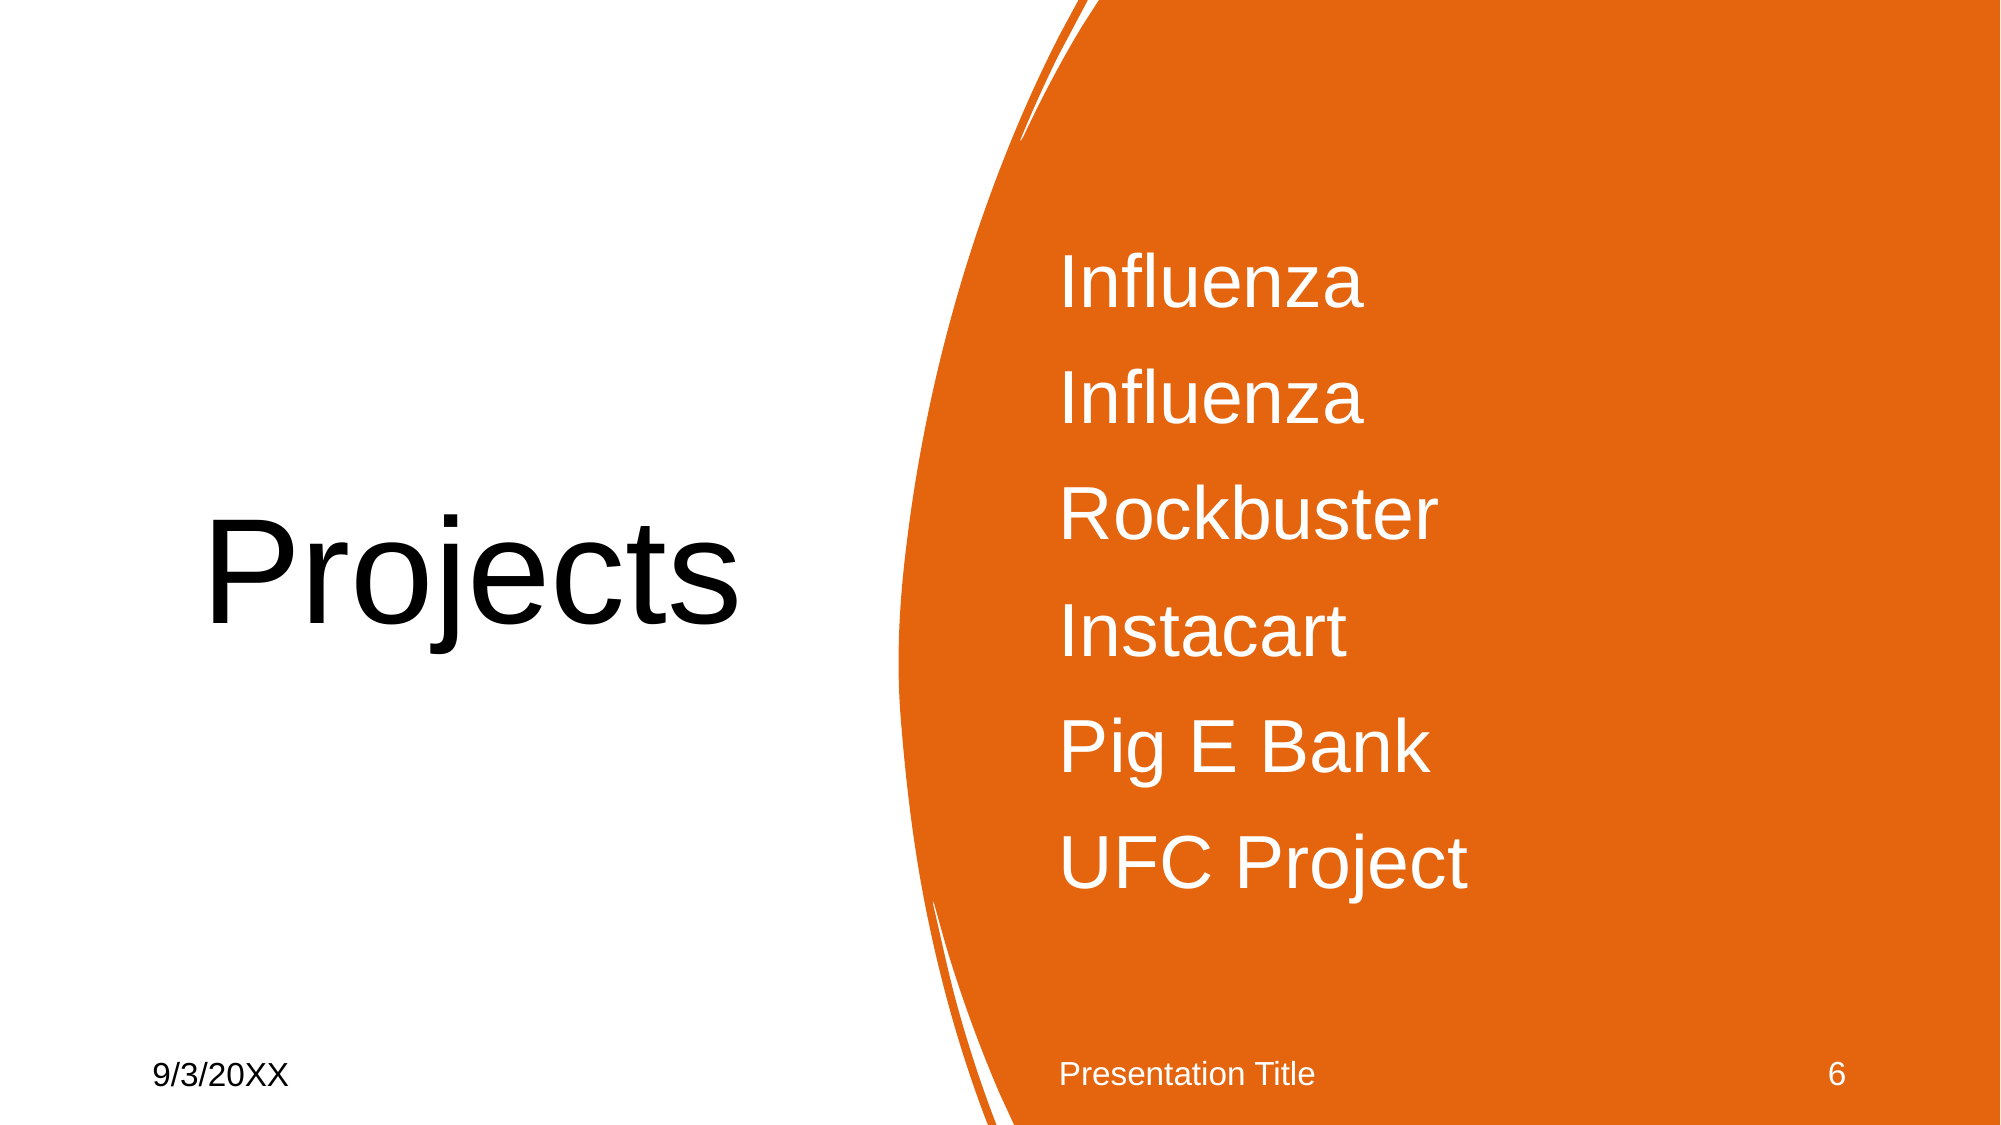

# Projects
Influenza
Influenza
Rockbuster
Instacart
Pig E Bank
UFC Project
Presentation Title
6
9/3/20XX